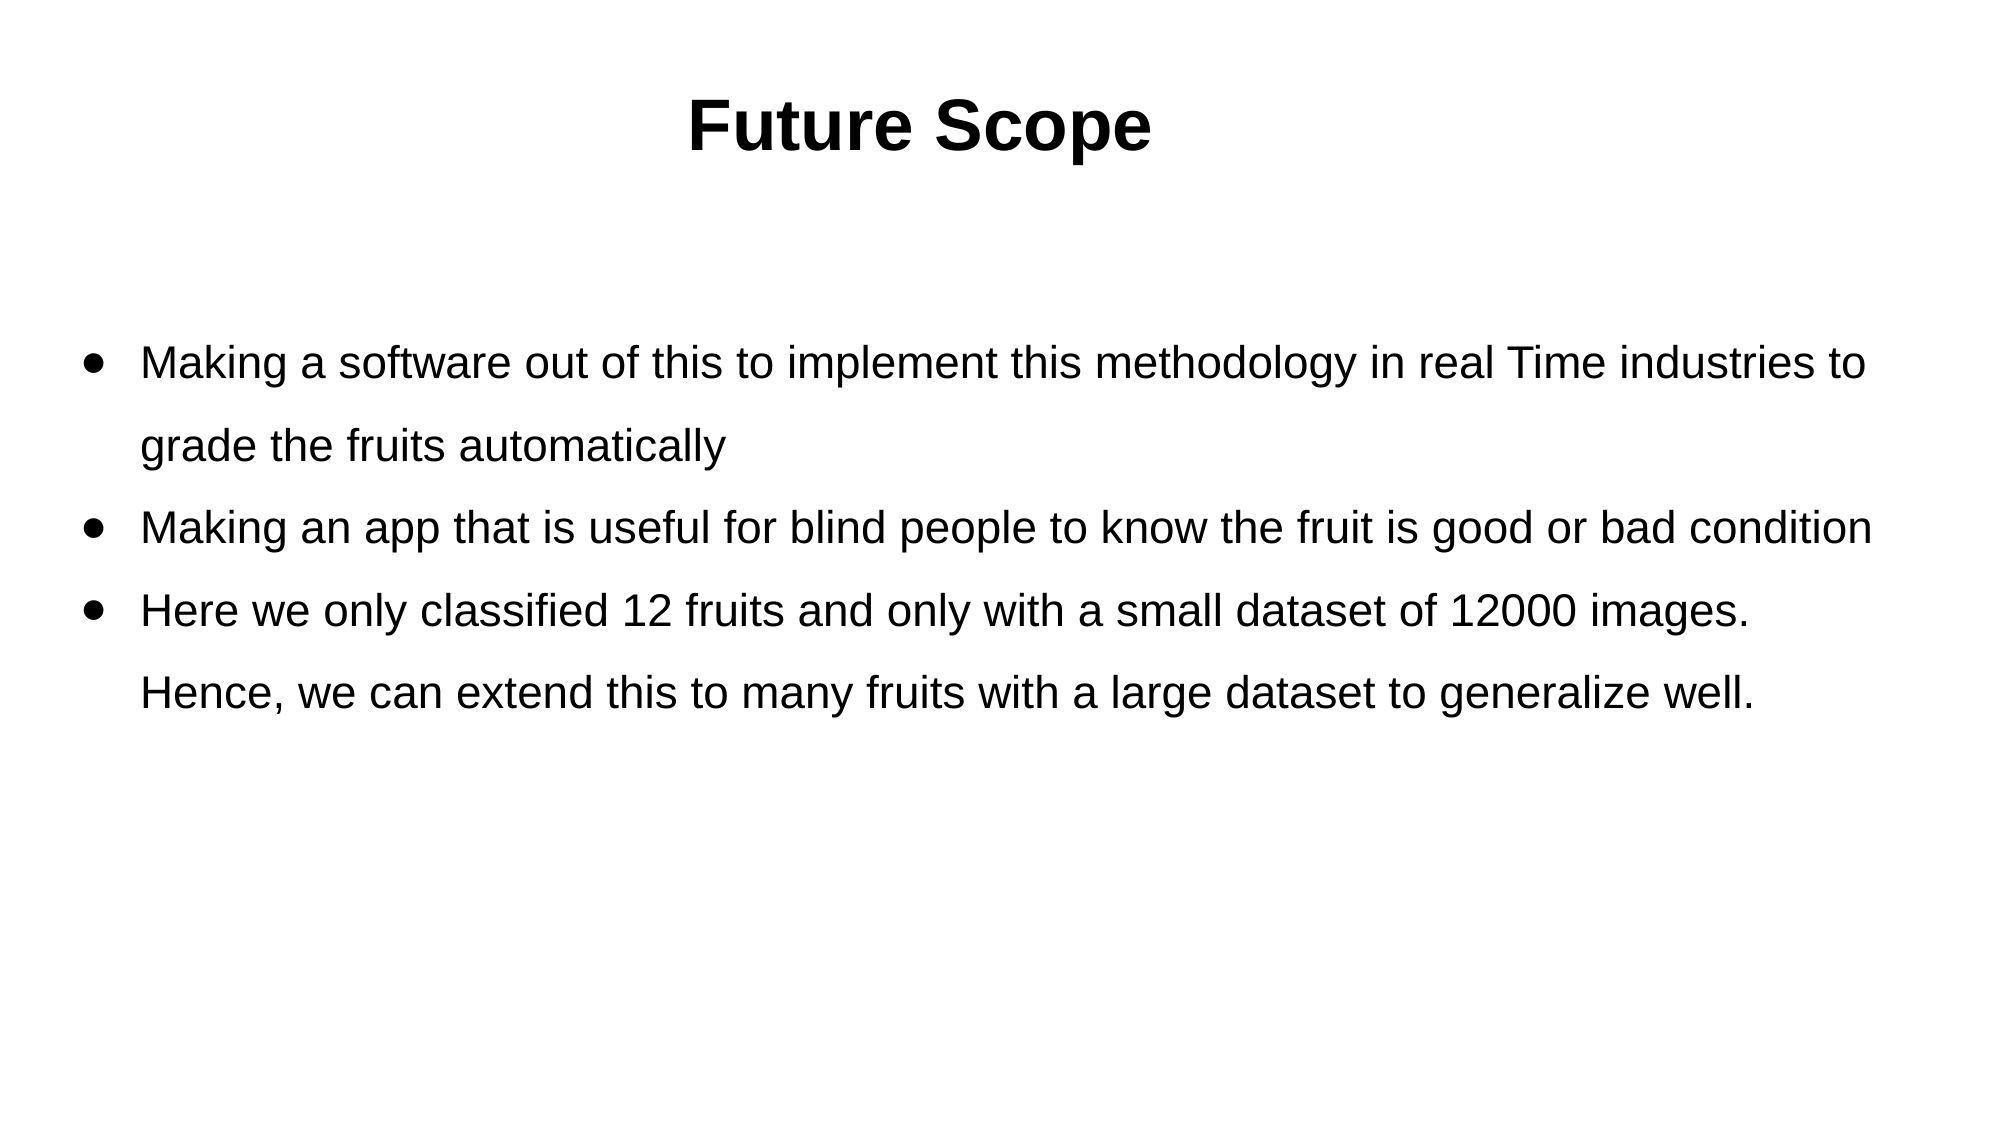

Future Scope
Making a software out of this to implement this methodology in real Time industries to grade the fruits automatically
Making an app that is useful for blind people to know the fruit is good or bad condition
Here we only classified 12 fruits and only with a small dataset of 12000 images. Hence, we can extend this to many fruits with a large dataset to generalize well.